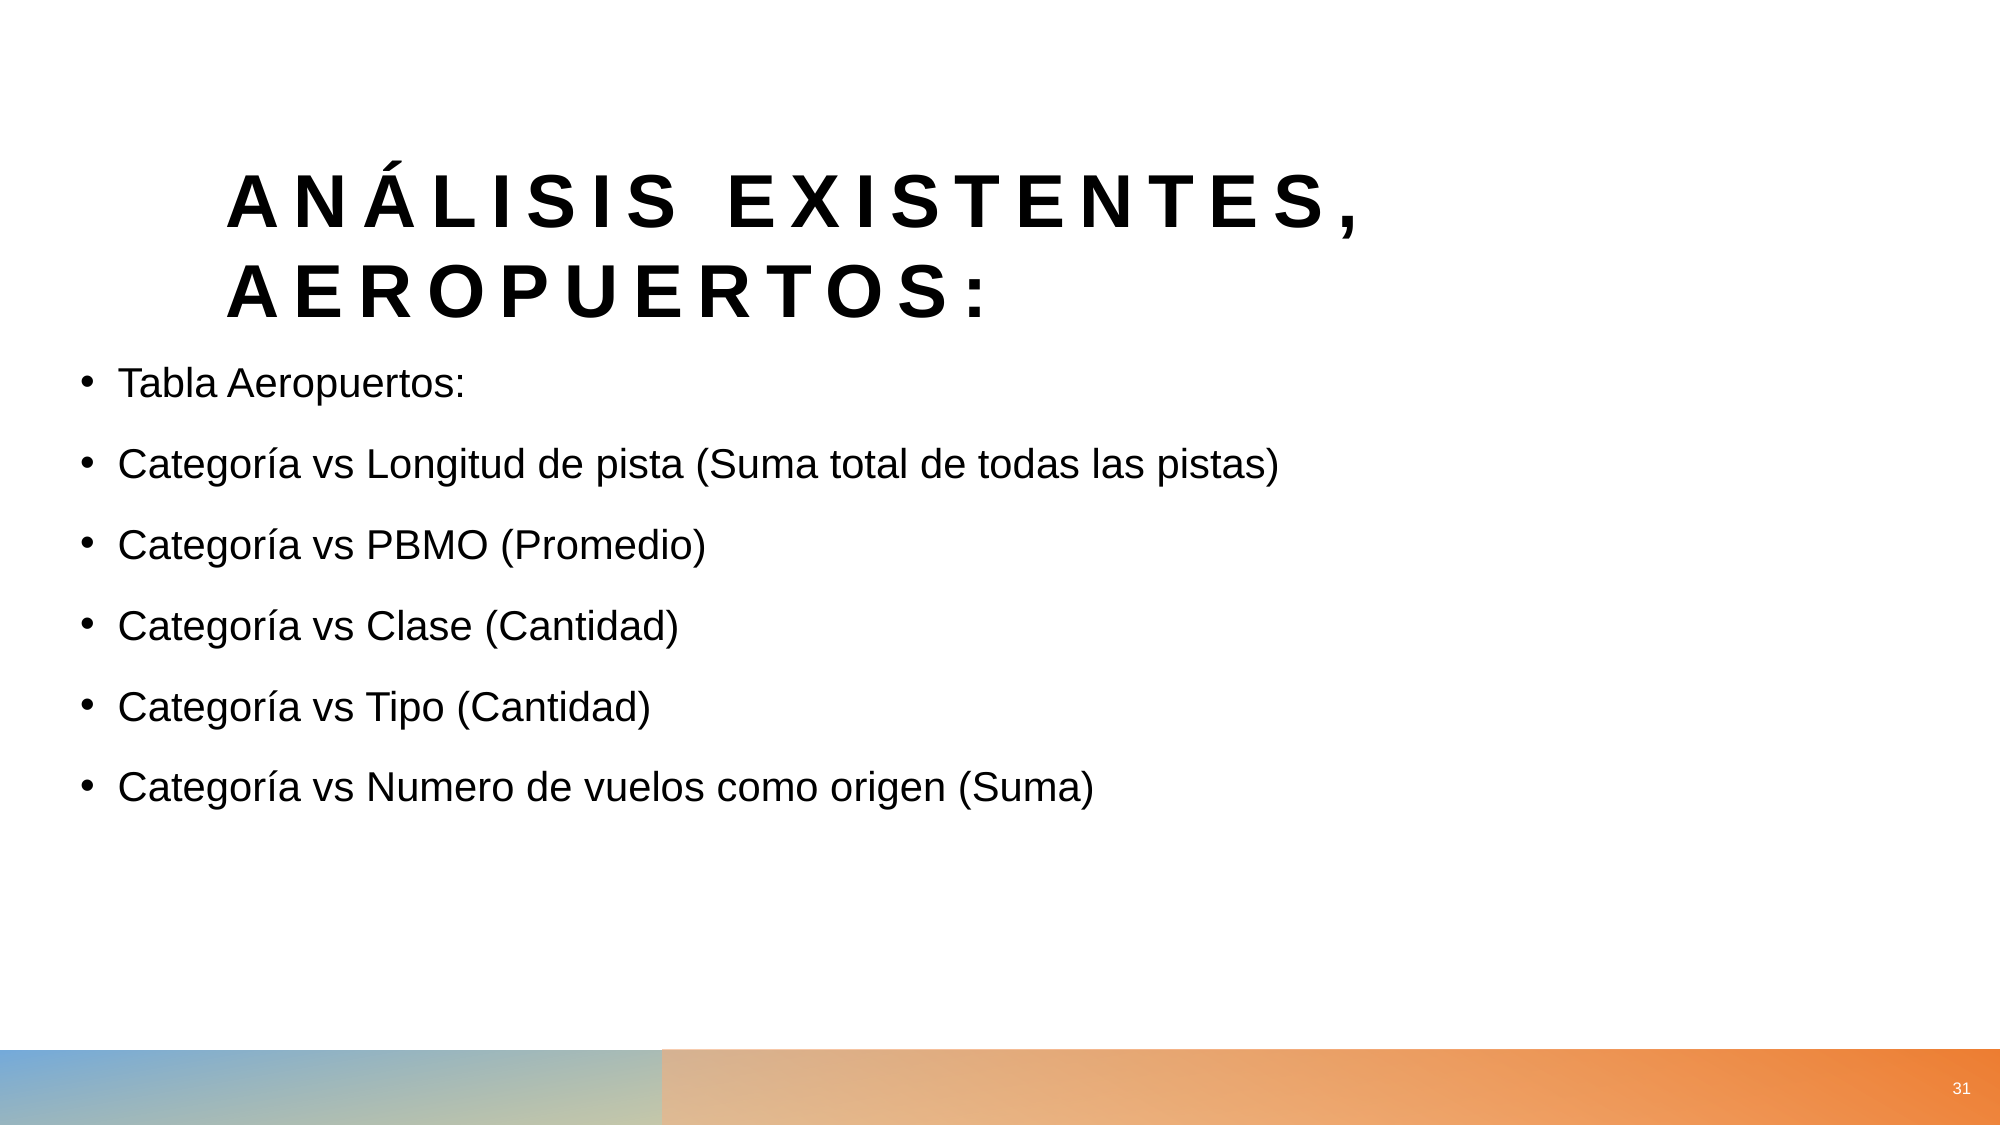

# Análisis existentes, aeropuertos:
Tabla Aeropuertos:
Categoría vs Longitud de pista (Suma total de todas las pistas)
Categoría vs PBMO (Promedio)
Categoría vs Clase (Cantidad)
Categoría vs Tipo (Cantidad)
Categoría vs Numero de vuelos como origen (Suma)

31